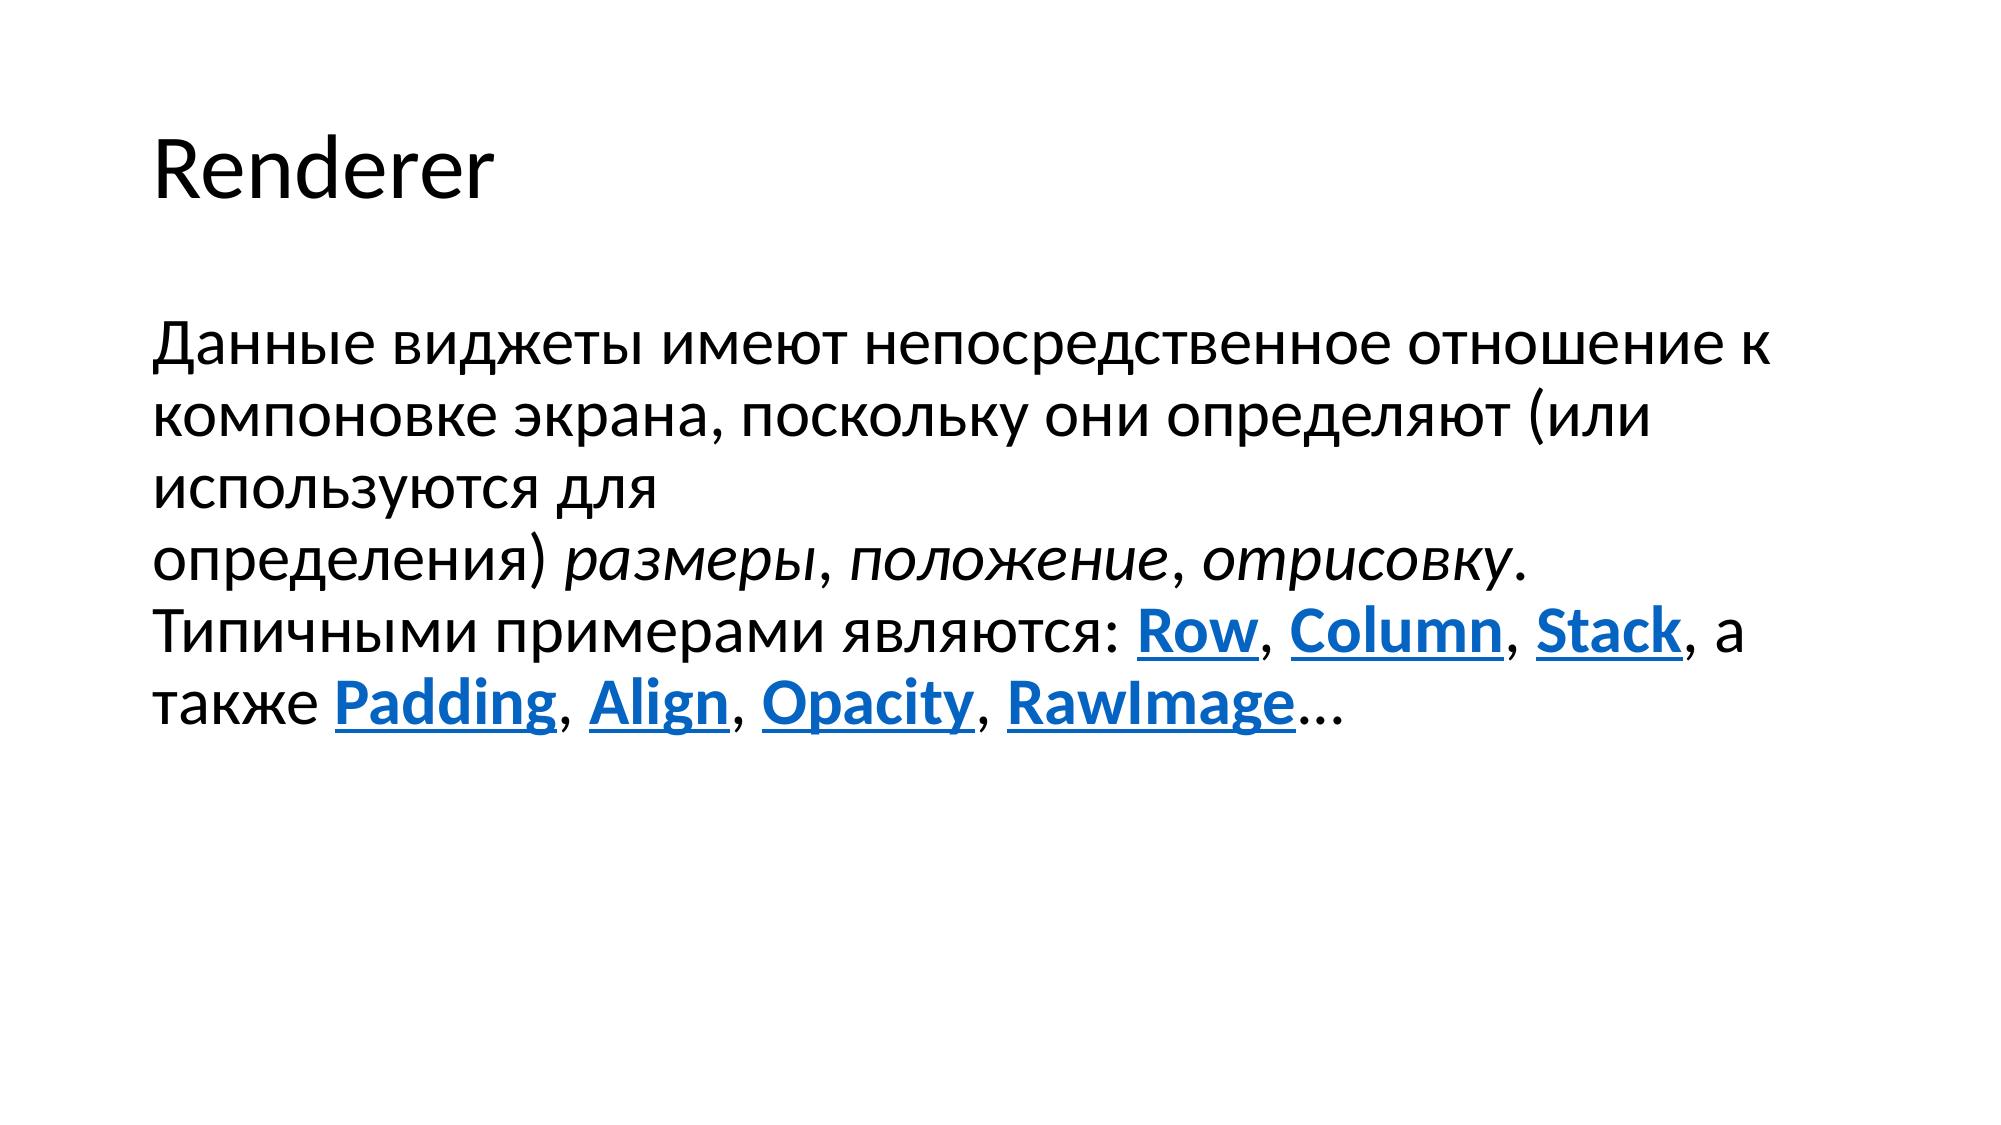

# Renderer
Данные виджеты имеют непосредственное отношение к компоновке экрана, поскольку они определяют (или используются для определения) размеры, положение, отрисовку. Типичными примерами являются: Row, Column, Stack, а также Padding, Align, Opacity, RawImage...